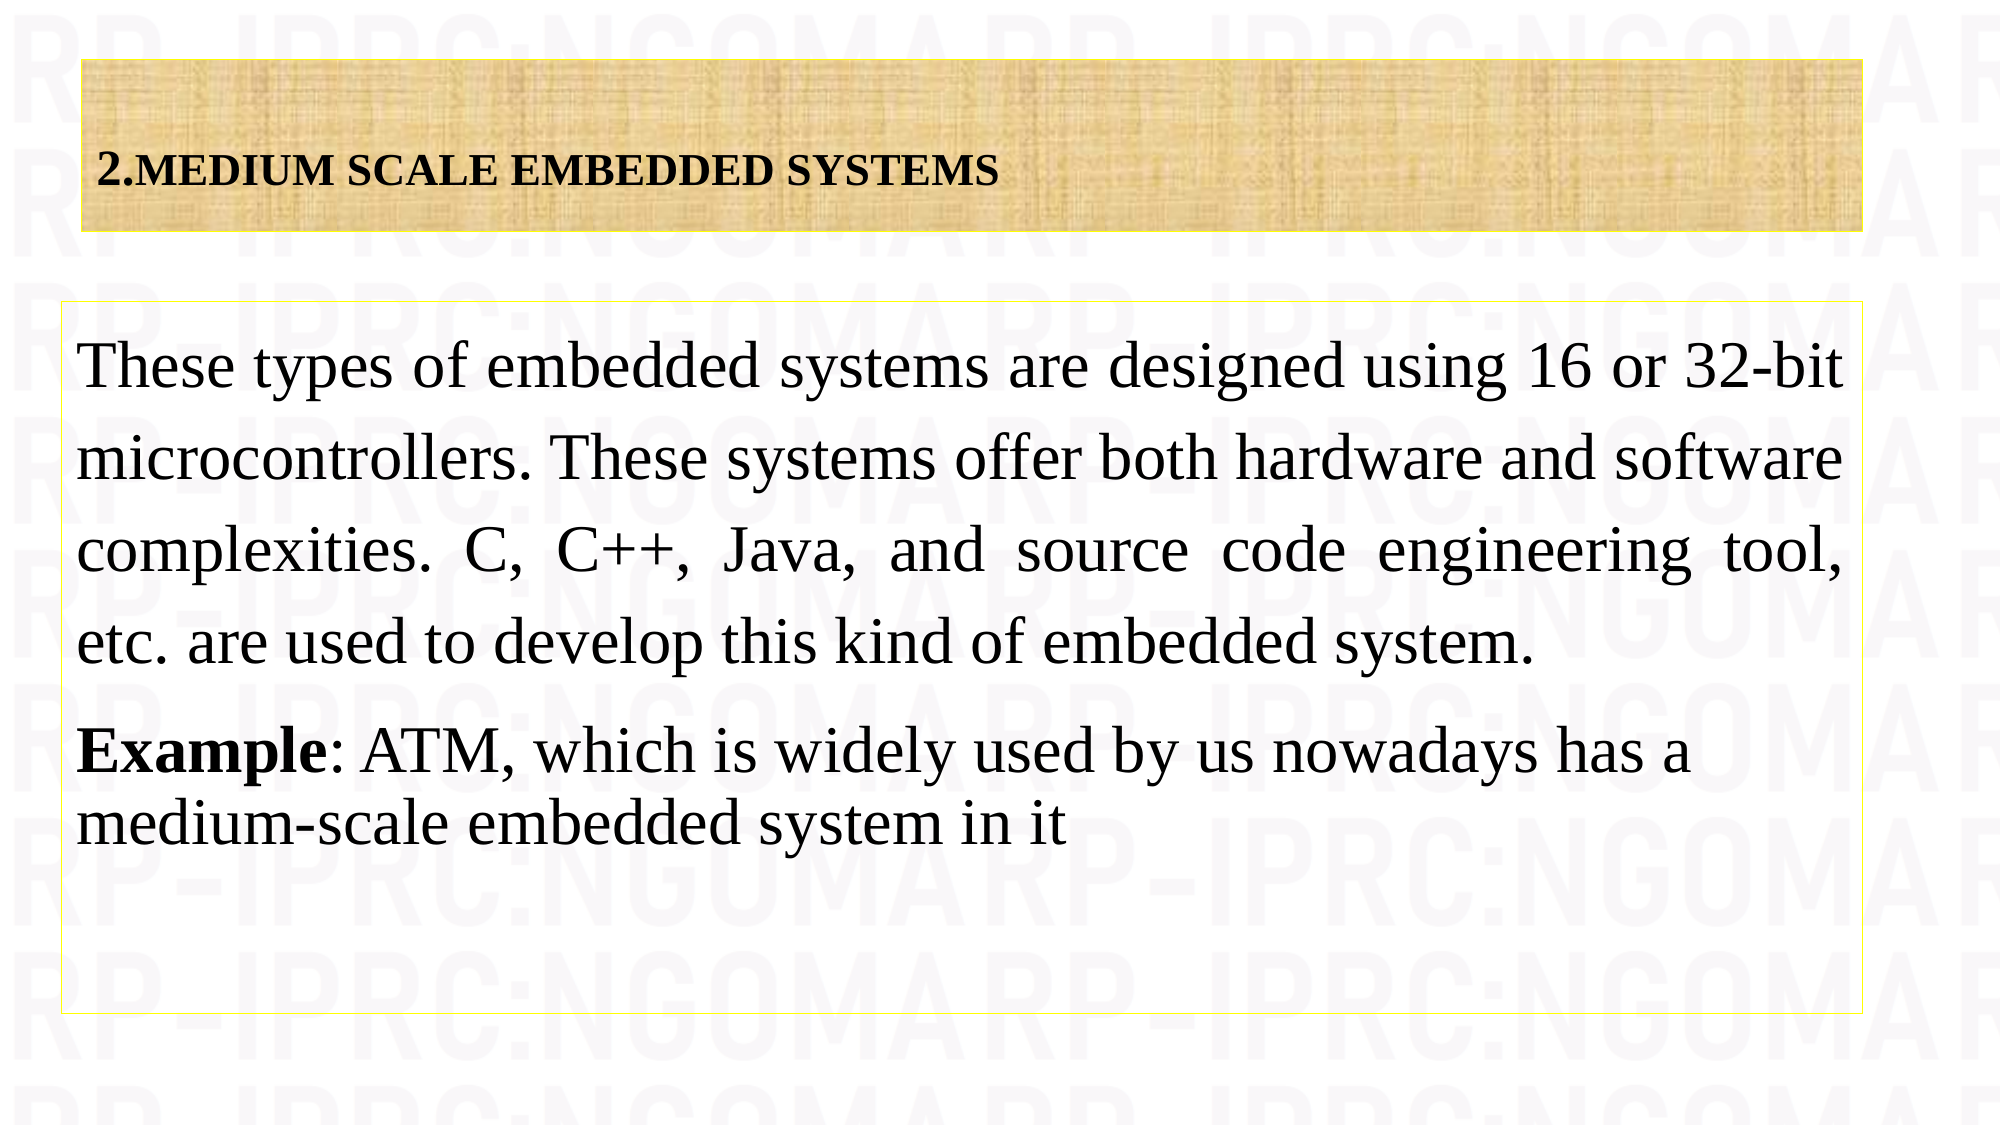

# 2.MEDIUM SCALE EMBEDDED SYSTEMS
These types of embedded systems are designed using 16 or 32-bit microcontrollers. These systems offer both hardware and software complexities. C, C++, Java, and source code engineering tool, etc. are used to develop this kind of embedded system.
Example: ATM, which is widely used by us nowadays has a medium-scale embedded system in it